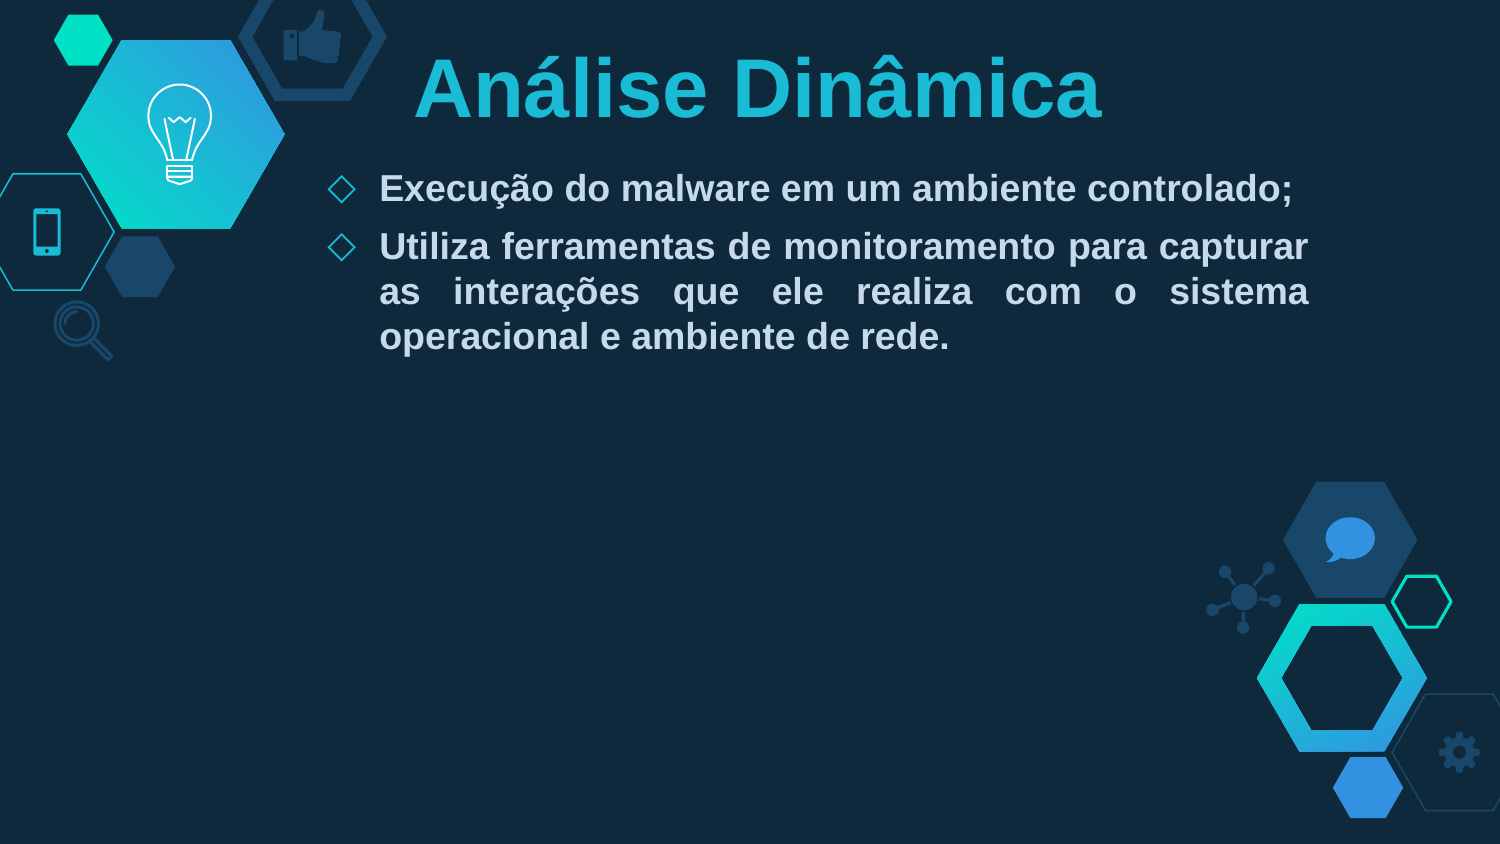

# Análise Dinâmica
Execução do malware em um ambiente controlado;
Utiliza ferramentas de monitoramento para capturar as interações que ele realiza com o sistema operacional e ambiente de rede.